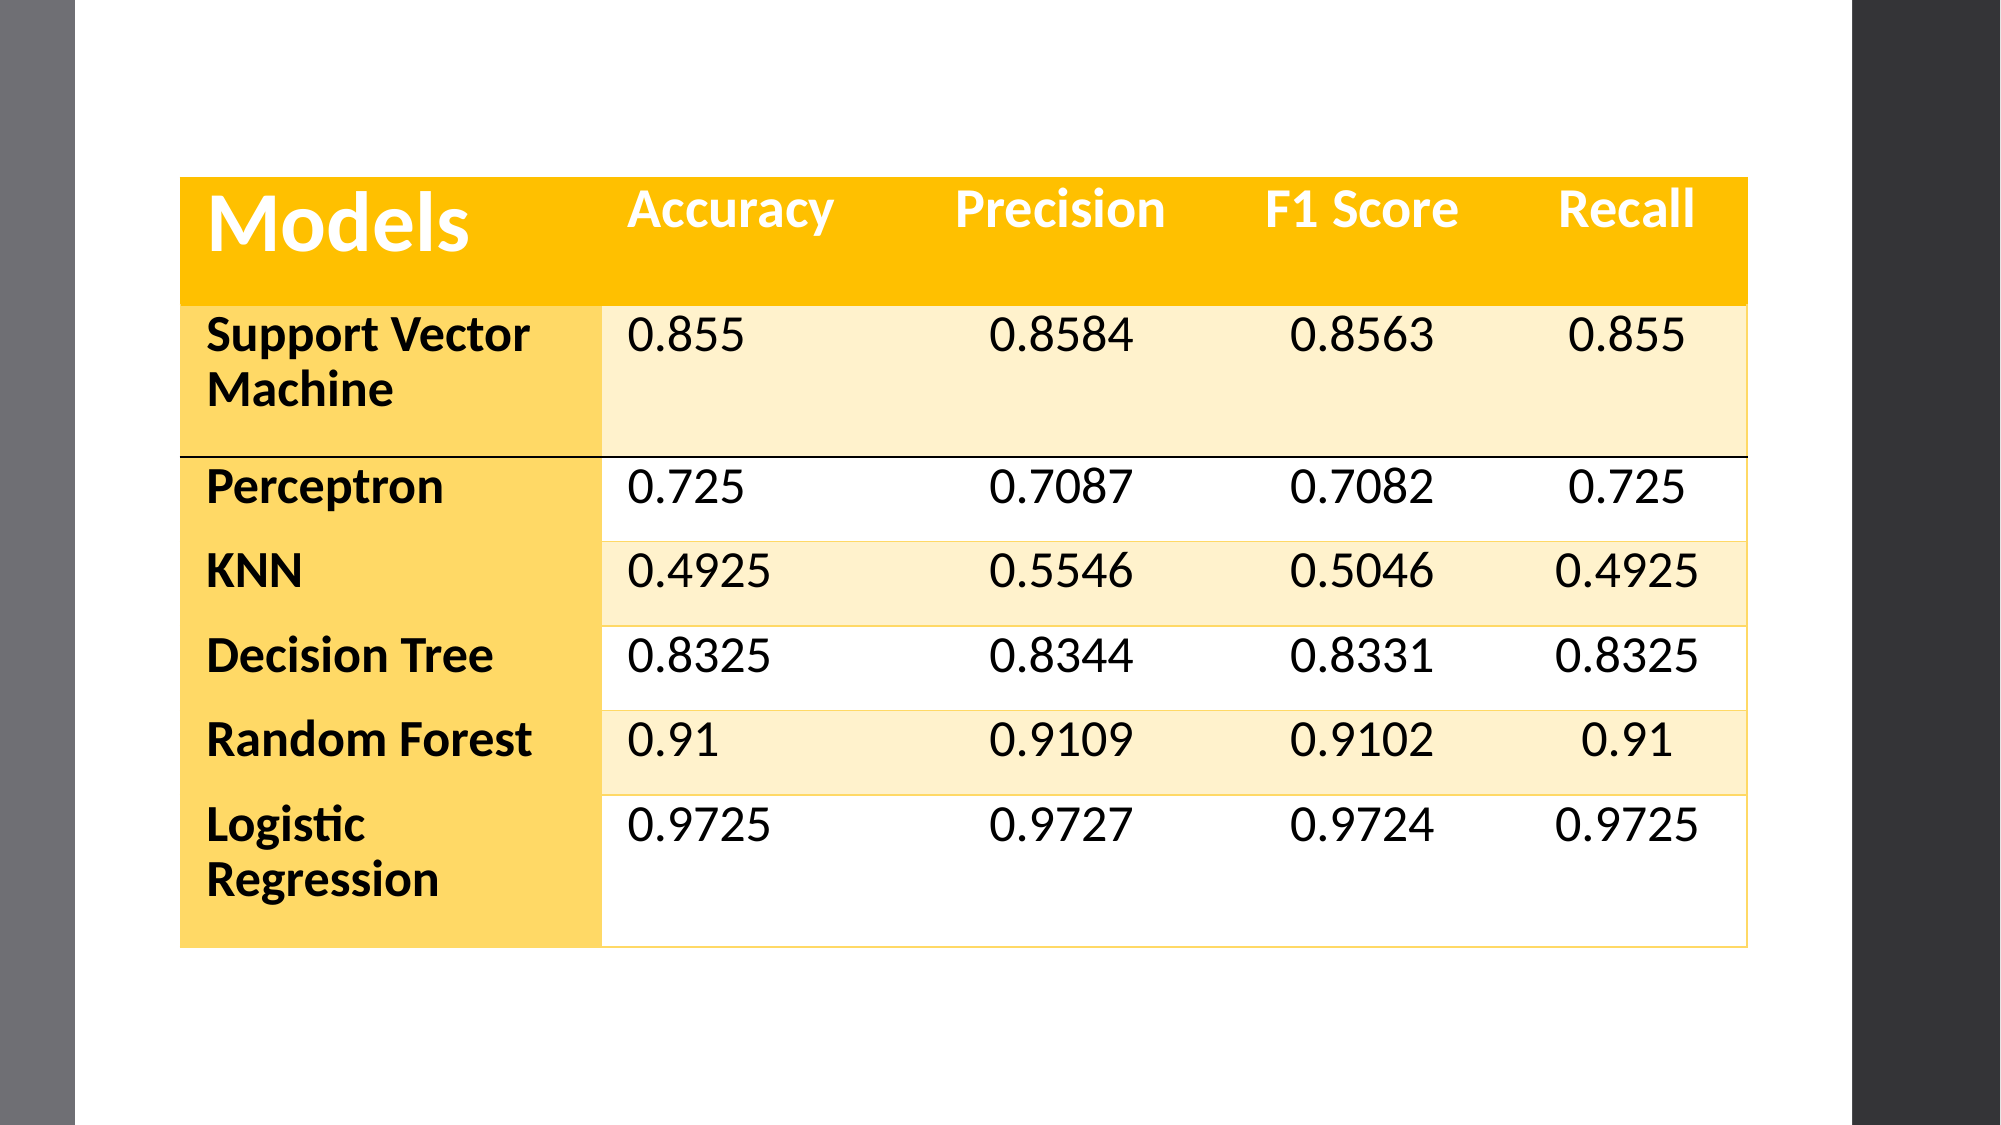

| Models | Accuracy | Precision | F1 Score | Recall |
| --- | --- | --- | --- | --- |
| Support Vector Machine | 0.855 | 0.8584 | 0.8563 | 0.855 |
| Perceptron | 0.725 | 0.7087 | 0.7082 | 0.725 |
| KNN | 0.4925 | 0.5546 | 0.5046 | 0.4925 |
| Decision Tree | 0.8325 | 0.8344 | 0.8331 | 0.8325 |
| Random Forest | 0.91 | 0.9109 | 0.9102 | 0.91 |
| Logistic Regression | 0.9725 | 0.9727 | 0.9724 | 0.9725 |